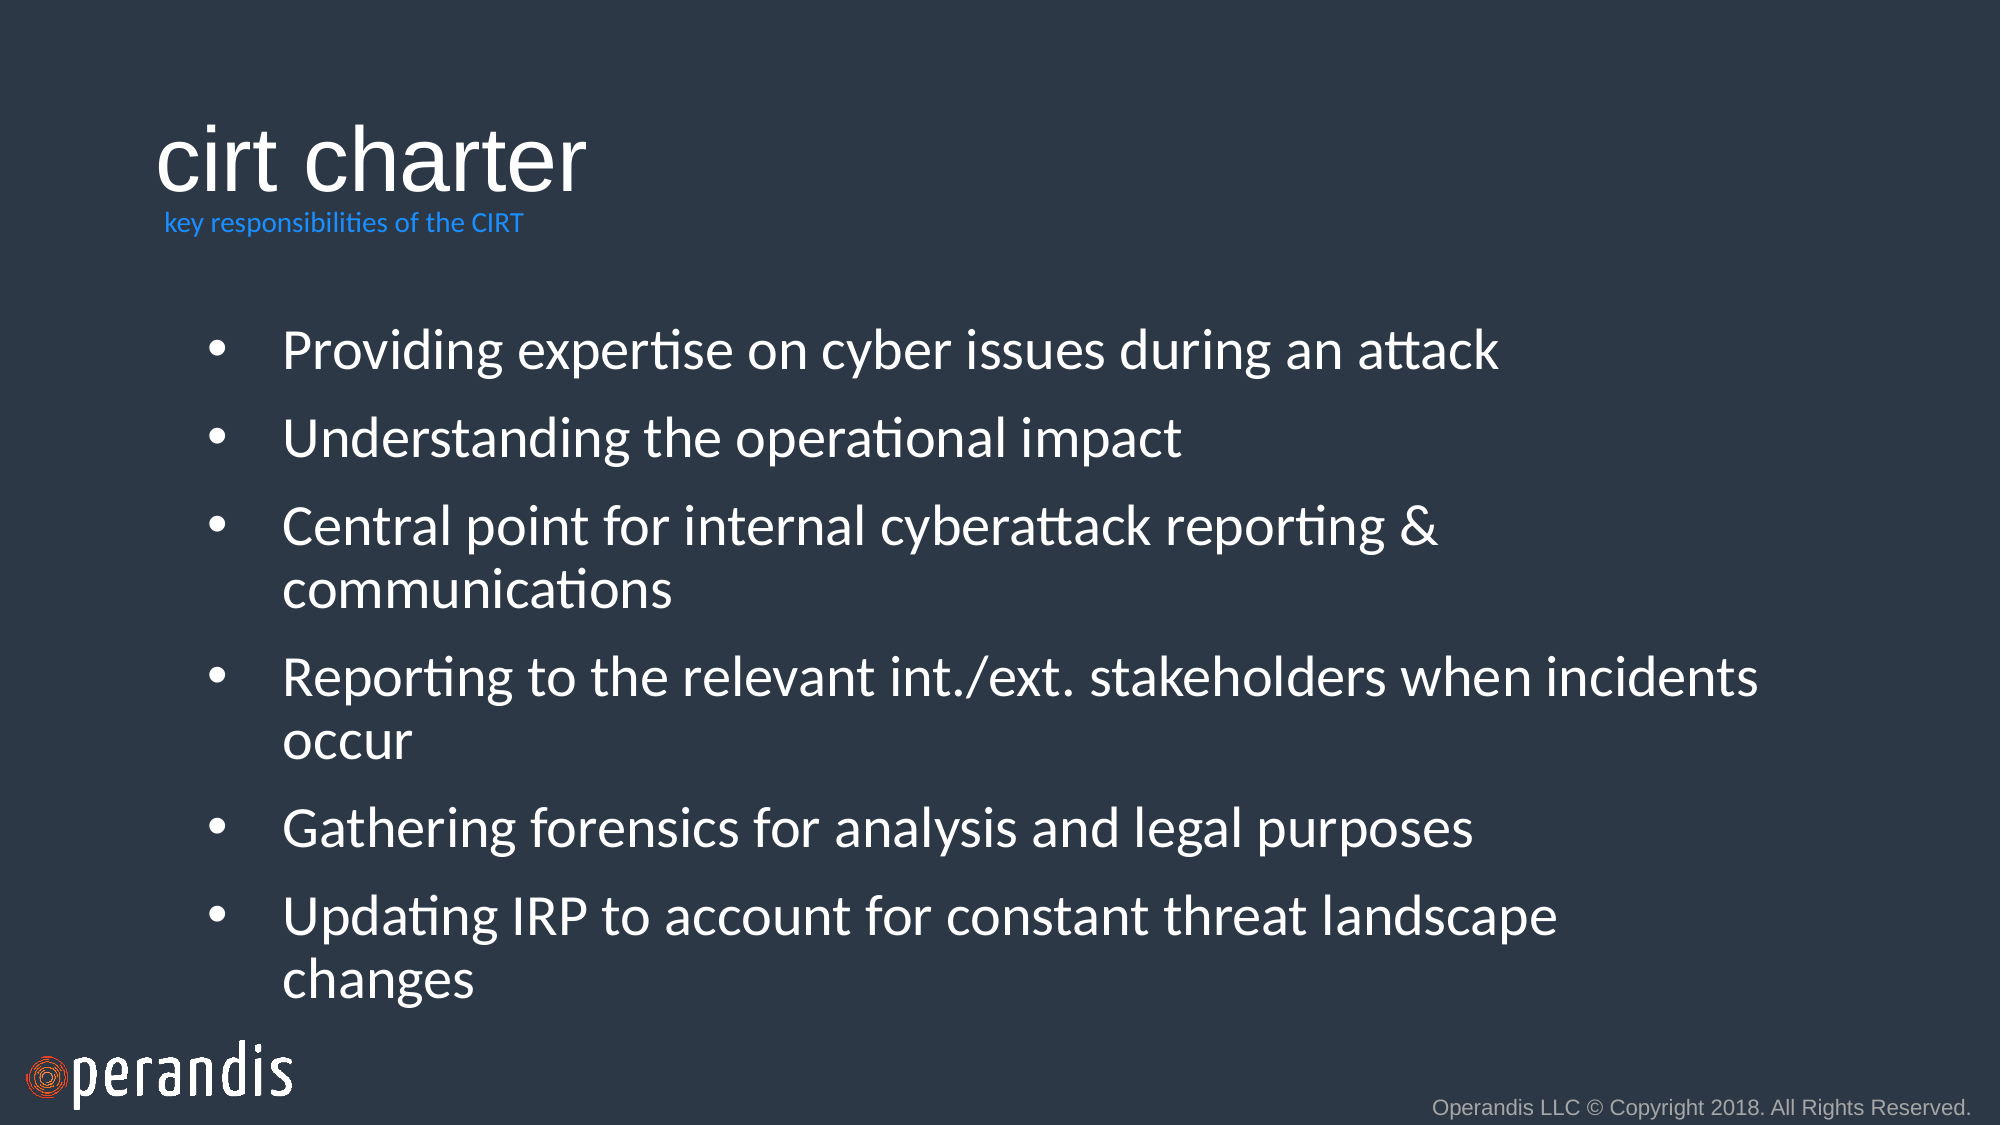

# cirt charter
key responsibilities of the CIRT
Providing expertise on cyber issues during an attack
Understanding the operational impact
Central point for internal cyberattack reporting & communications
Reporting to the relevant int./ext. stakeholders when incidents occur
Gathering forensics for analysis and legal purposes
Updating IRP to account for constant threat landscape changes